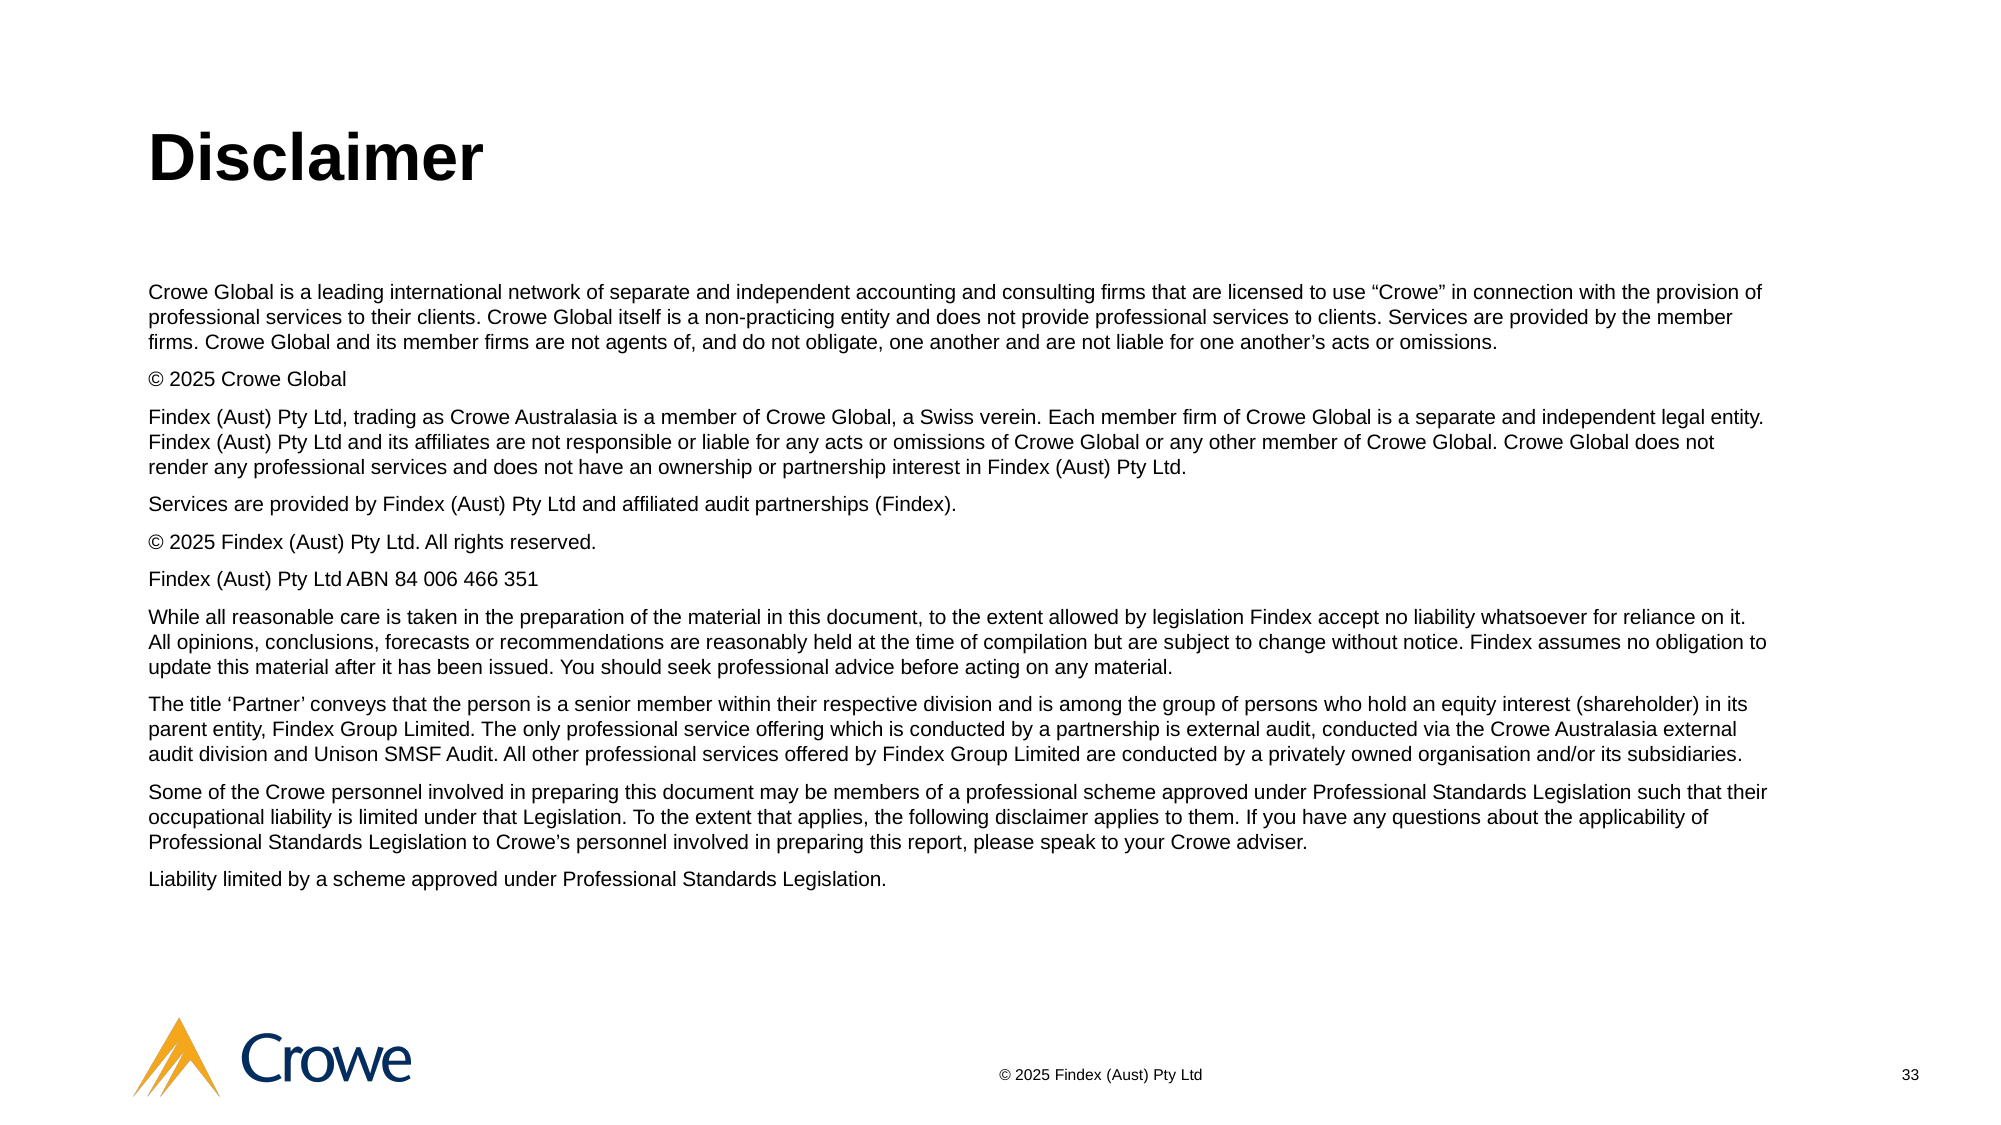

Disclaimer
Crowe Global is a leading international network of separate and independent accounting and consulting firms that are licensed to use “Crowe” in connection with the provision of professional services to their clients. Crowe Global itself is a non-practicing entity and does not provide professional services to clients. Services are provided by the member firms. Crowe Global and its member firms are not agents of, and do not obligate, one another and are not liable for one another’s acts or omissions.
© 2025 Crowe Global
Findex (Aust) Pty Ltd, trading as Crowe Australasia is a member of Crowe Global, a Swiss verein. Each member firm of Crowe Global is a separate and independent legal entity. Findex (Aust) Pty Ltd and its affiliates are not responsible or liable for any acts or omissions of Crowe Global or any other member of Crowe Global. Crowe Global does not render any professional services and does not have an ownership or partnership interest in Findex (Aust) Pty Ltd.
Services are provided by Findex (Aust) Pty Ltd and affiliated audit partnerships (Findex).
© 2025 Findex (Aust) Pty Ltd. All rights reserved.
Findex (Aust) Pty Ltd ABN 84 006 466 351
While all reasonable care is taken in the preparation of the material in this document, to the extent allowed by legislation Findex accept no liability whatsoever for reliance on it. All opinions, conclusions, forecasts or recommendations are reasonably held at the time of compilation but are subject to change without notice. Findex assumes no obligation to update this material after it has been issued. You should seek professional advice before acting on any material.
The title ‘Partner’ conveys that the person is a senior member within their respective division and is among the group of persons who hold an equity interest (shareholder) in its parent entity, Findex Group Limited. The only professional service offering which is conducted by a partnership is external audit, conducted via the Crowe Australasia external audit division and Unison SMSF Audit. All other professional services offered by Findex Group Limited are conducted by a privately owned organisation and/or its subsidiaries.
Some of the Crowe personnel involved in preparing this document may be members of a professional scheme approved under Professional Standards Legislation such that their occupational liability is limited under that Legislation. To the extent that applies, the following disclaimer applies to them. If you have any questions about the applicability of Professional Standards Legislation to Crowe’s personnel involved in preparing this report, please speak to your Crowe adviser.
Liability limited by a scheme approved under Professional Standards Legislation.